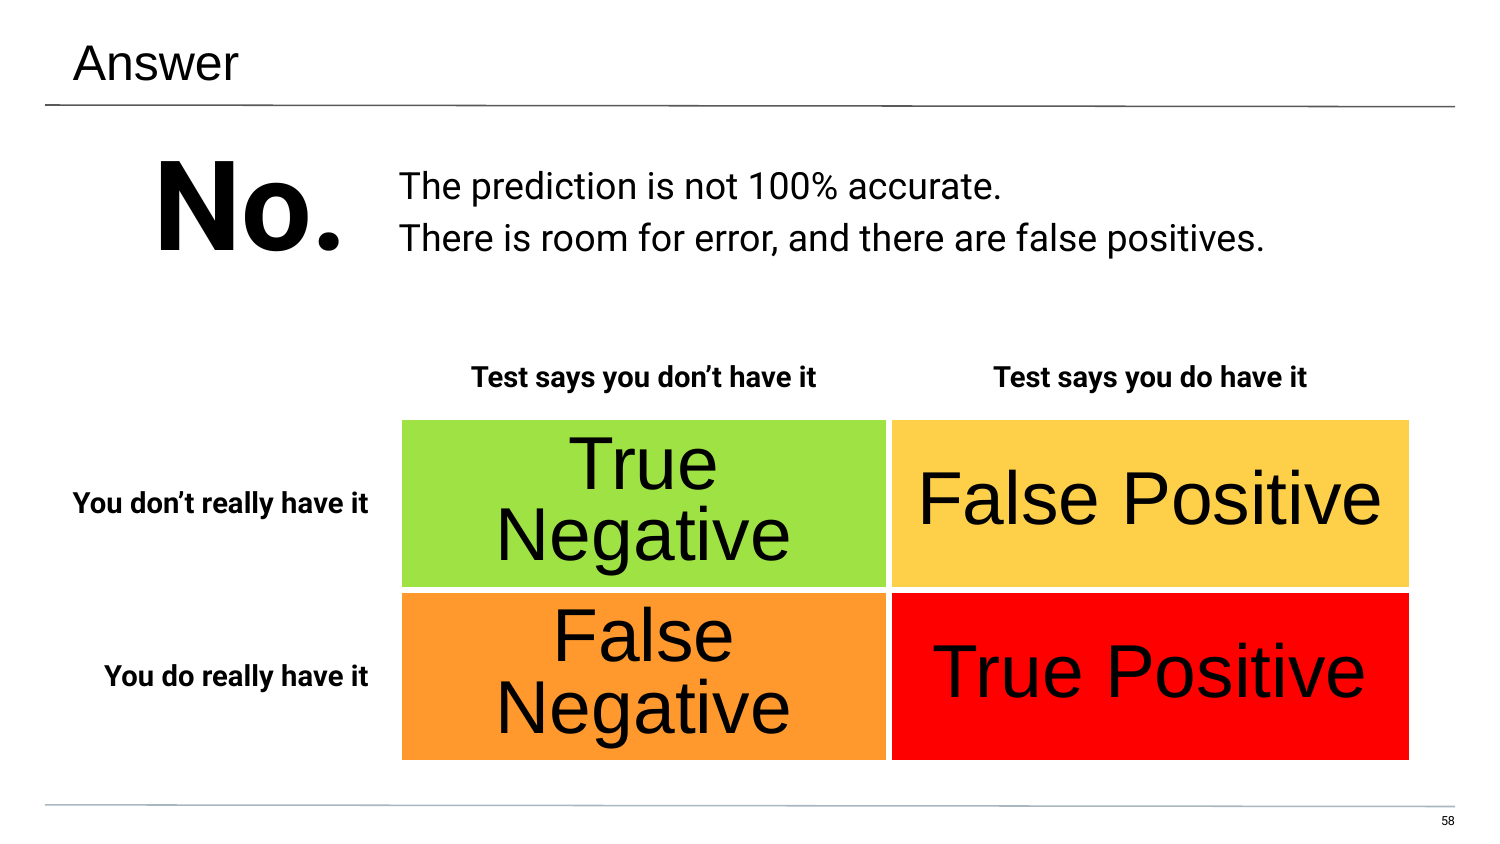

# Answer
No.
The prediction is not 100% accurate.
There is room for error, and there are false positives.
|  | Test says you don’t have it | Test says you do have it |
| --- | --- | --- |
| You don’t really have it | True Negative | False Positive |
| You do really have it | False Negative | True Positive |

58